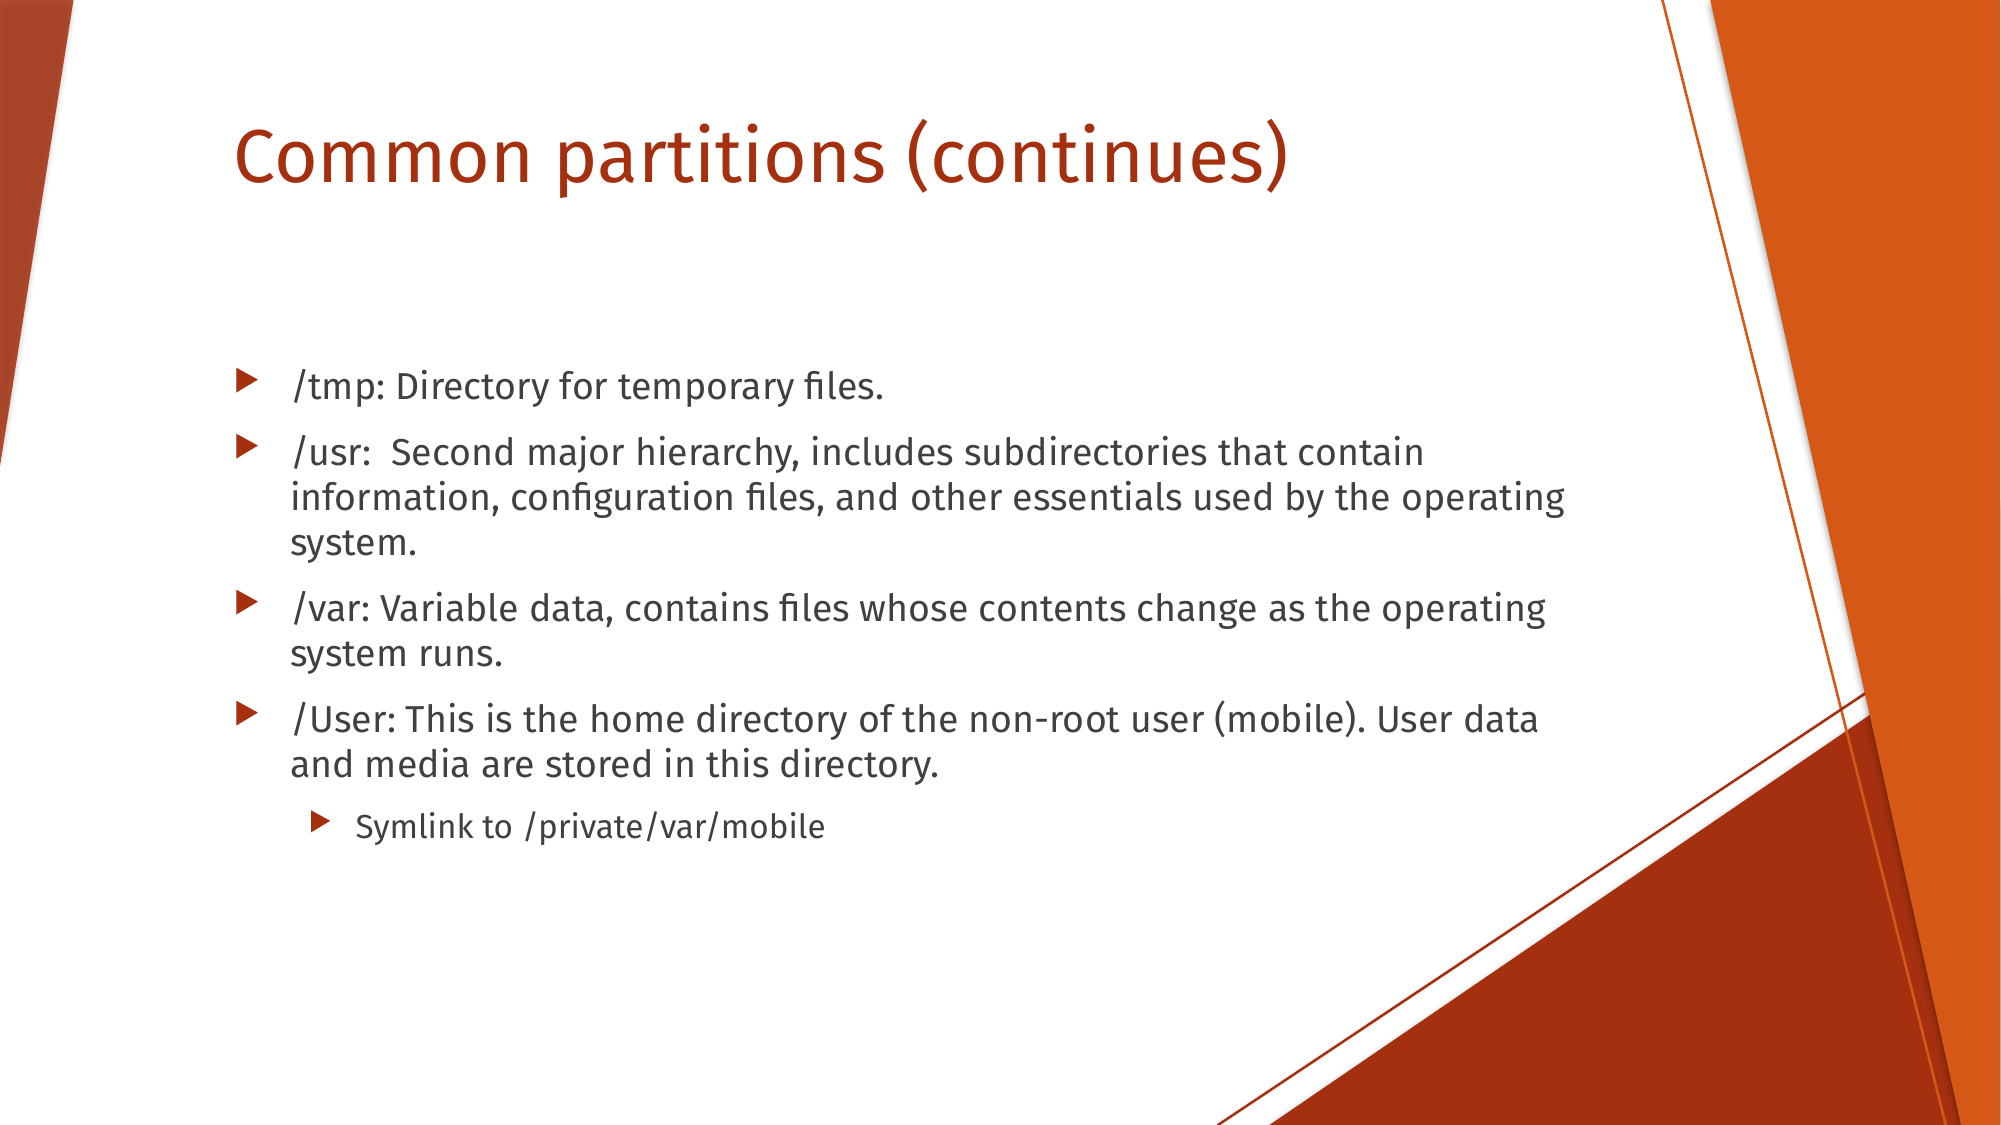

# Common partitions (continues)
/tmp: Directory for temporary files.
/usr:  Second major hierarchy, includes subdirectories that contain information, configuration files, and other essentials used by the operating system.
/var: Variable data, contains files whose contents change as the operating system runs.
/User: This is the home directory of the non-root user (mobile). User data and media are stored in this directory.
Symlink to /private/var/mobile